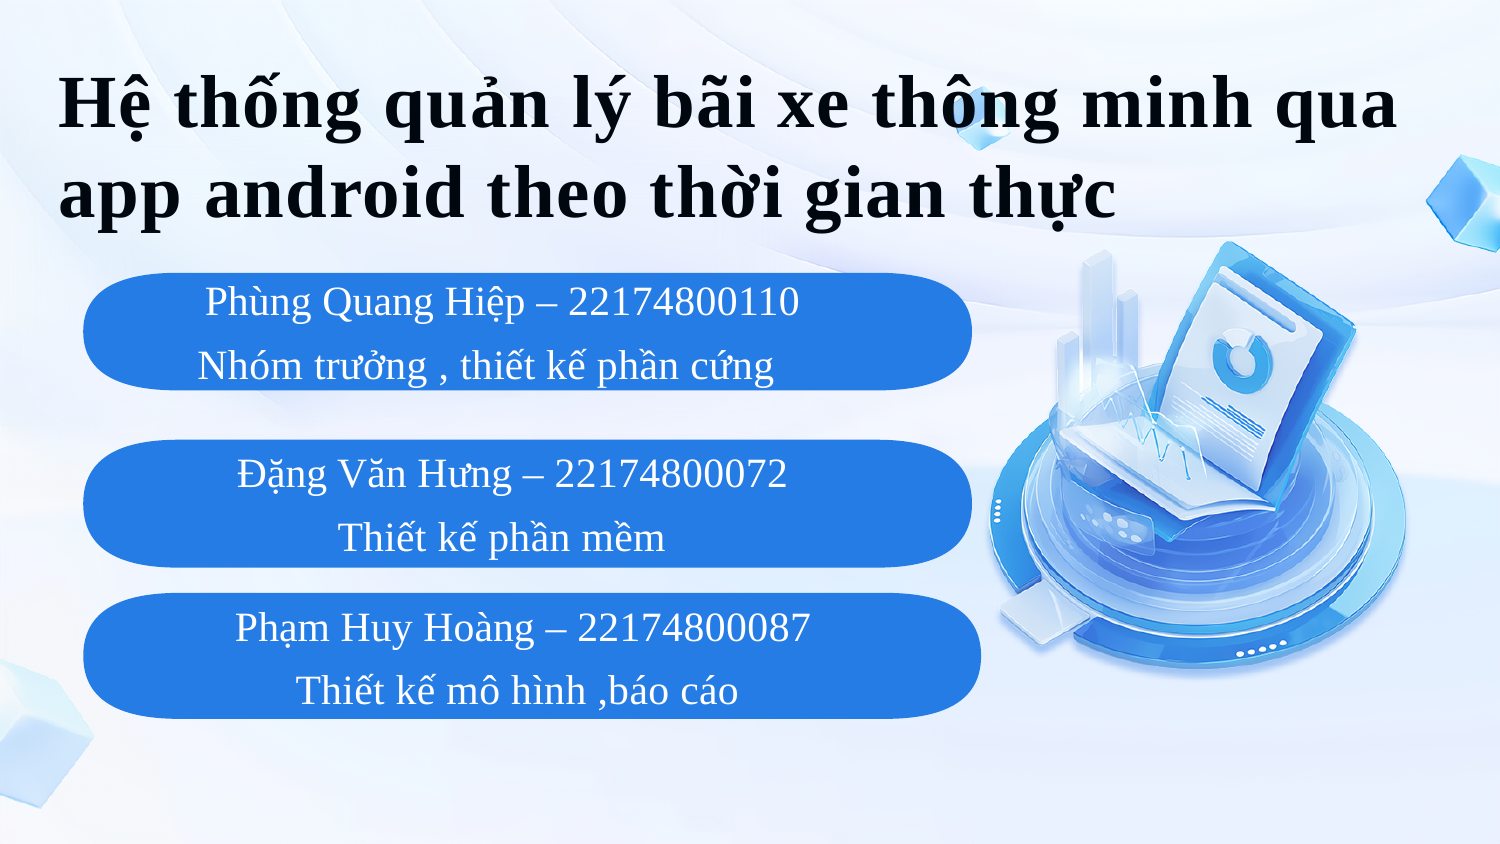

Hệ thống quản lý bãi xe thông minh qua app android theo thời gian thực
Phùng Quang Hiệp – 22174800110
Nhóm trưởng , thiết kế phần cứng

Đặng Văn Hưng – 22174800072
Thiết kế phần mềm

Phạm Huy Hoàng – 22174800087
Thiết kế mô hình ,báo cáo